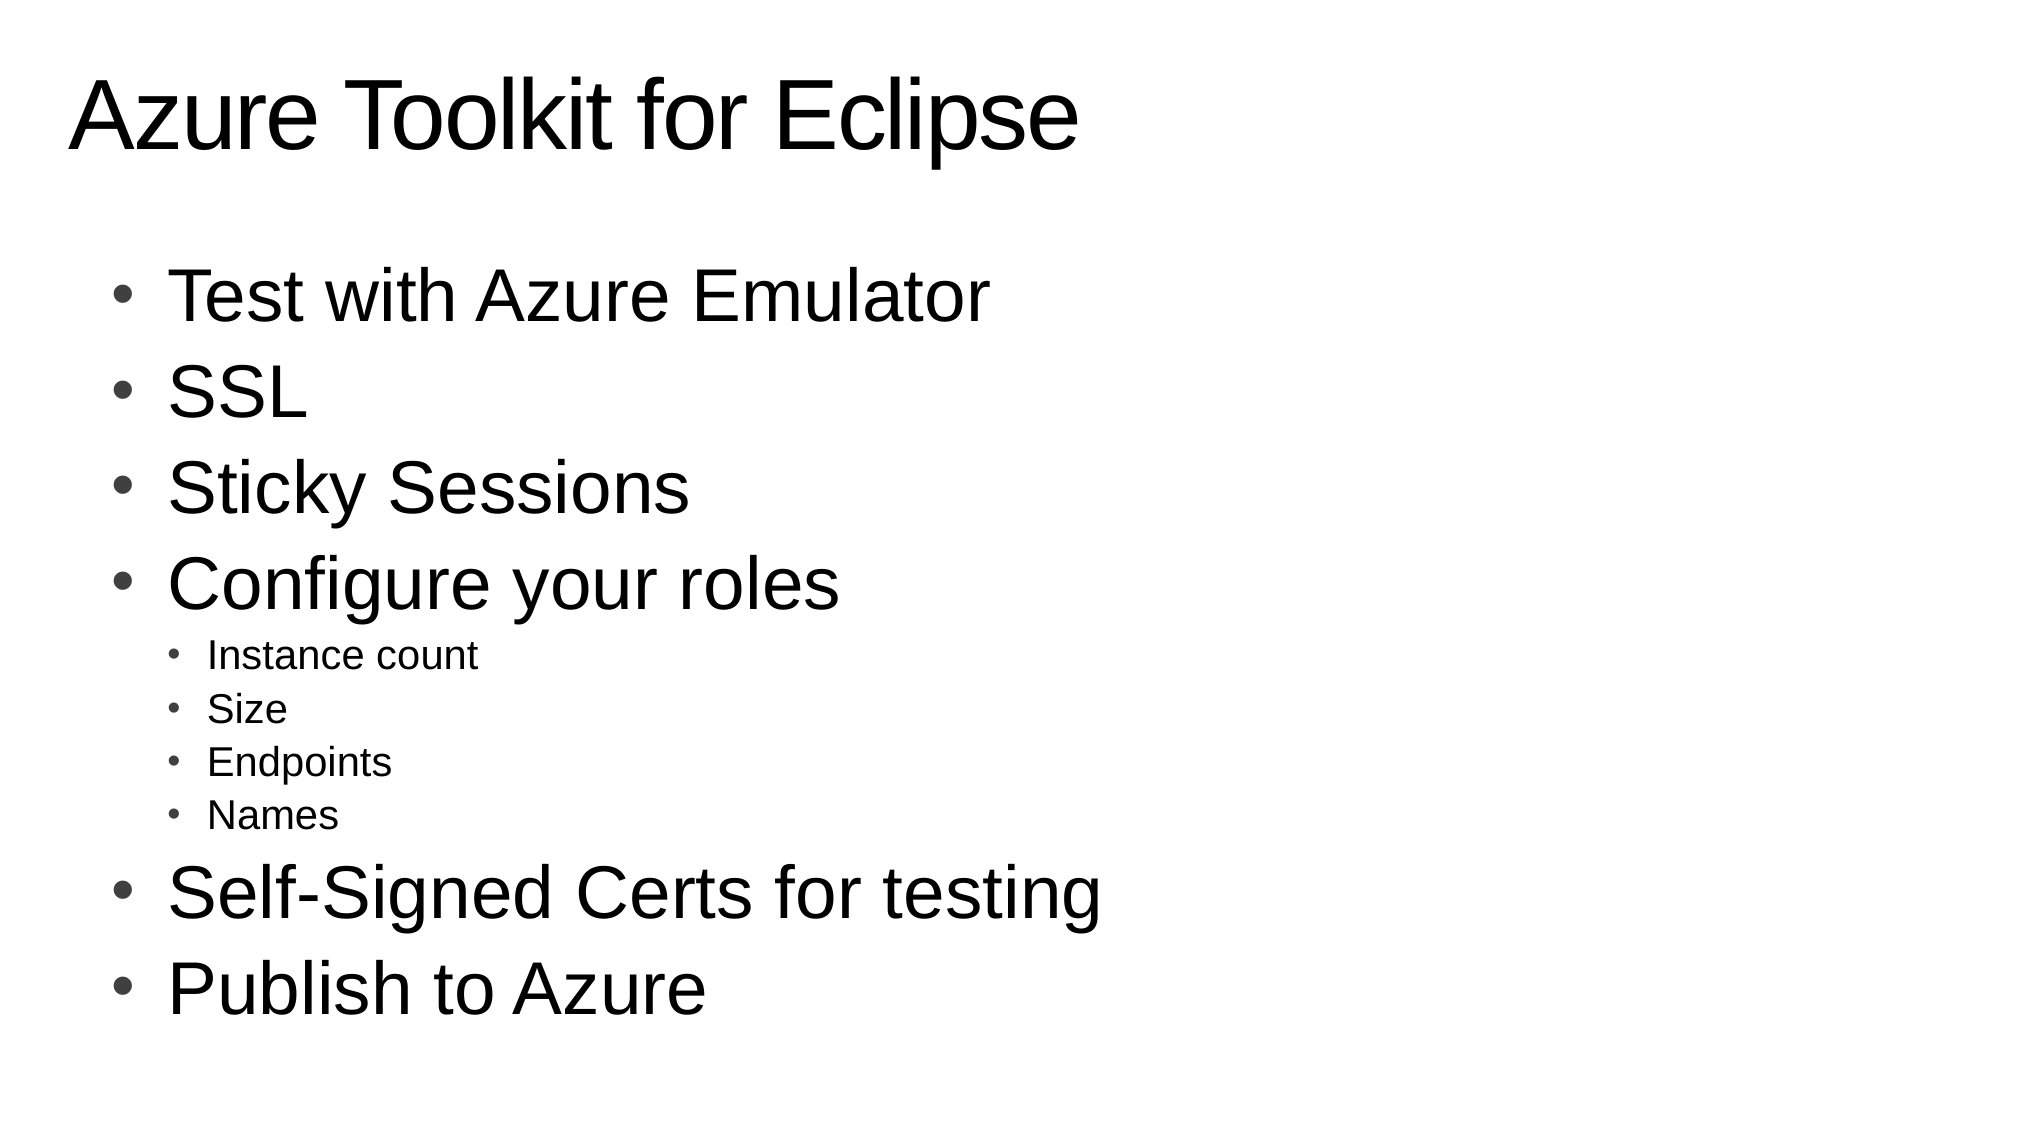

# Azure Toolkit for Eclipse
Test with Azure Emulator
SSL
Sticky Sessions
Configure your roles
Instance count
Size
Endpoints
Names
Self-Signed Certs for testing
Publish to Azure